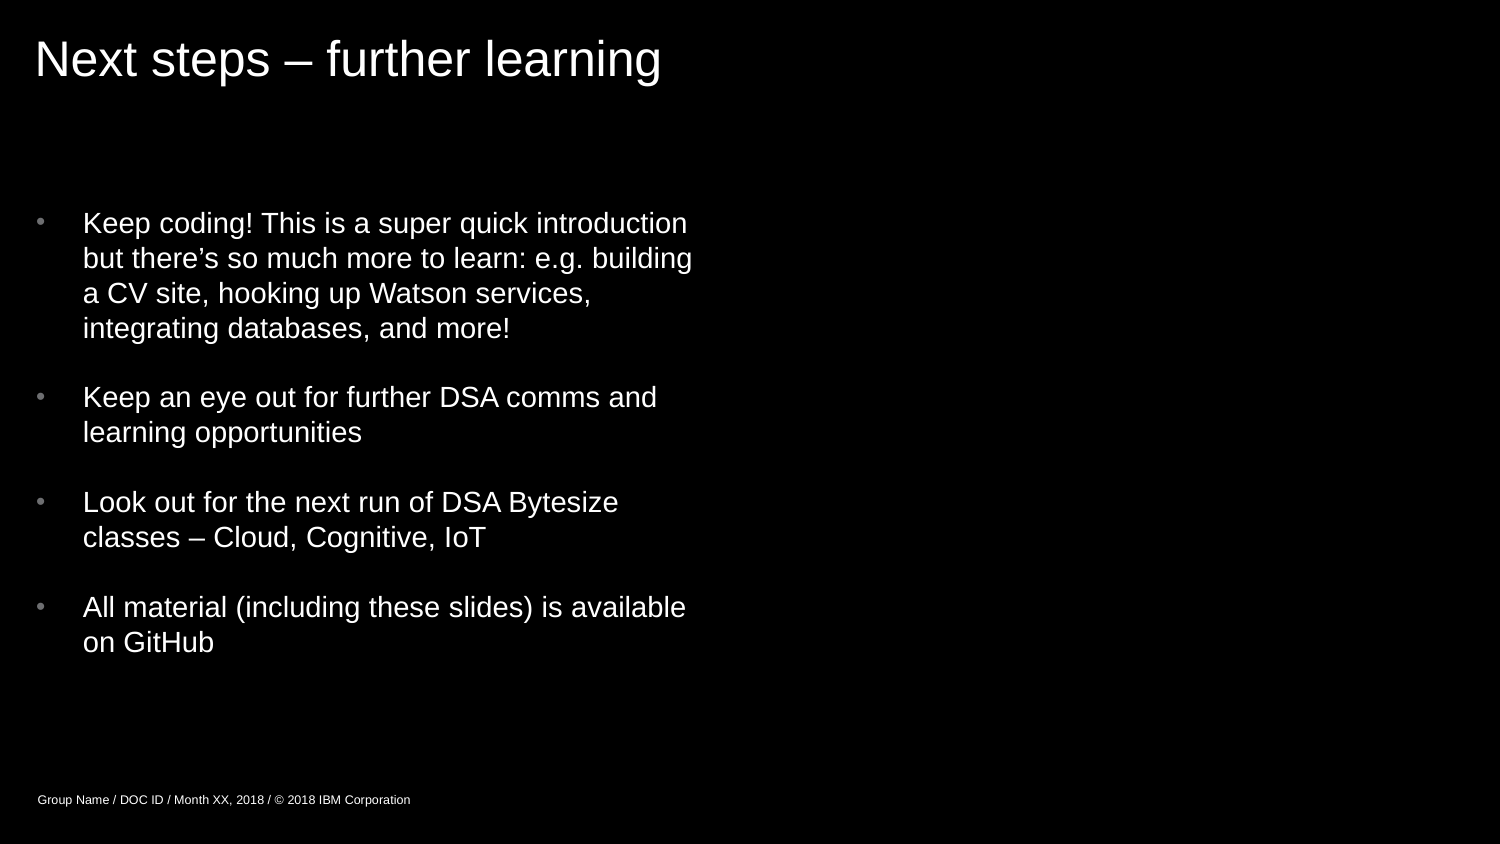

# Next steps – further learning
Keep coding! This is a super quick introduction but there’s so much more to learn: e.g. building a CV site, hooking up Watson services, integrating databases, and more!

Keep an eye out for further DSA comms and learning opportunities

Look out for the next run of DSA Bytesize classes – Cloud, Cognitive, IoT

All material (including these slides) is available on GitHub

Group Name / DOC ID / Month XX, 2018 / © 2018 IBM Corporation